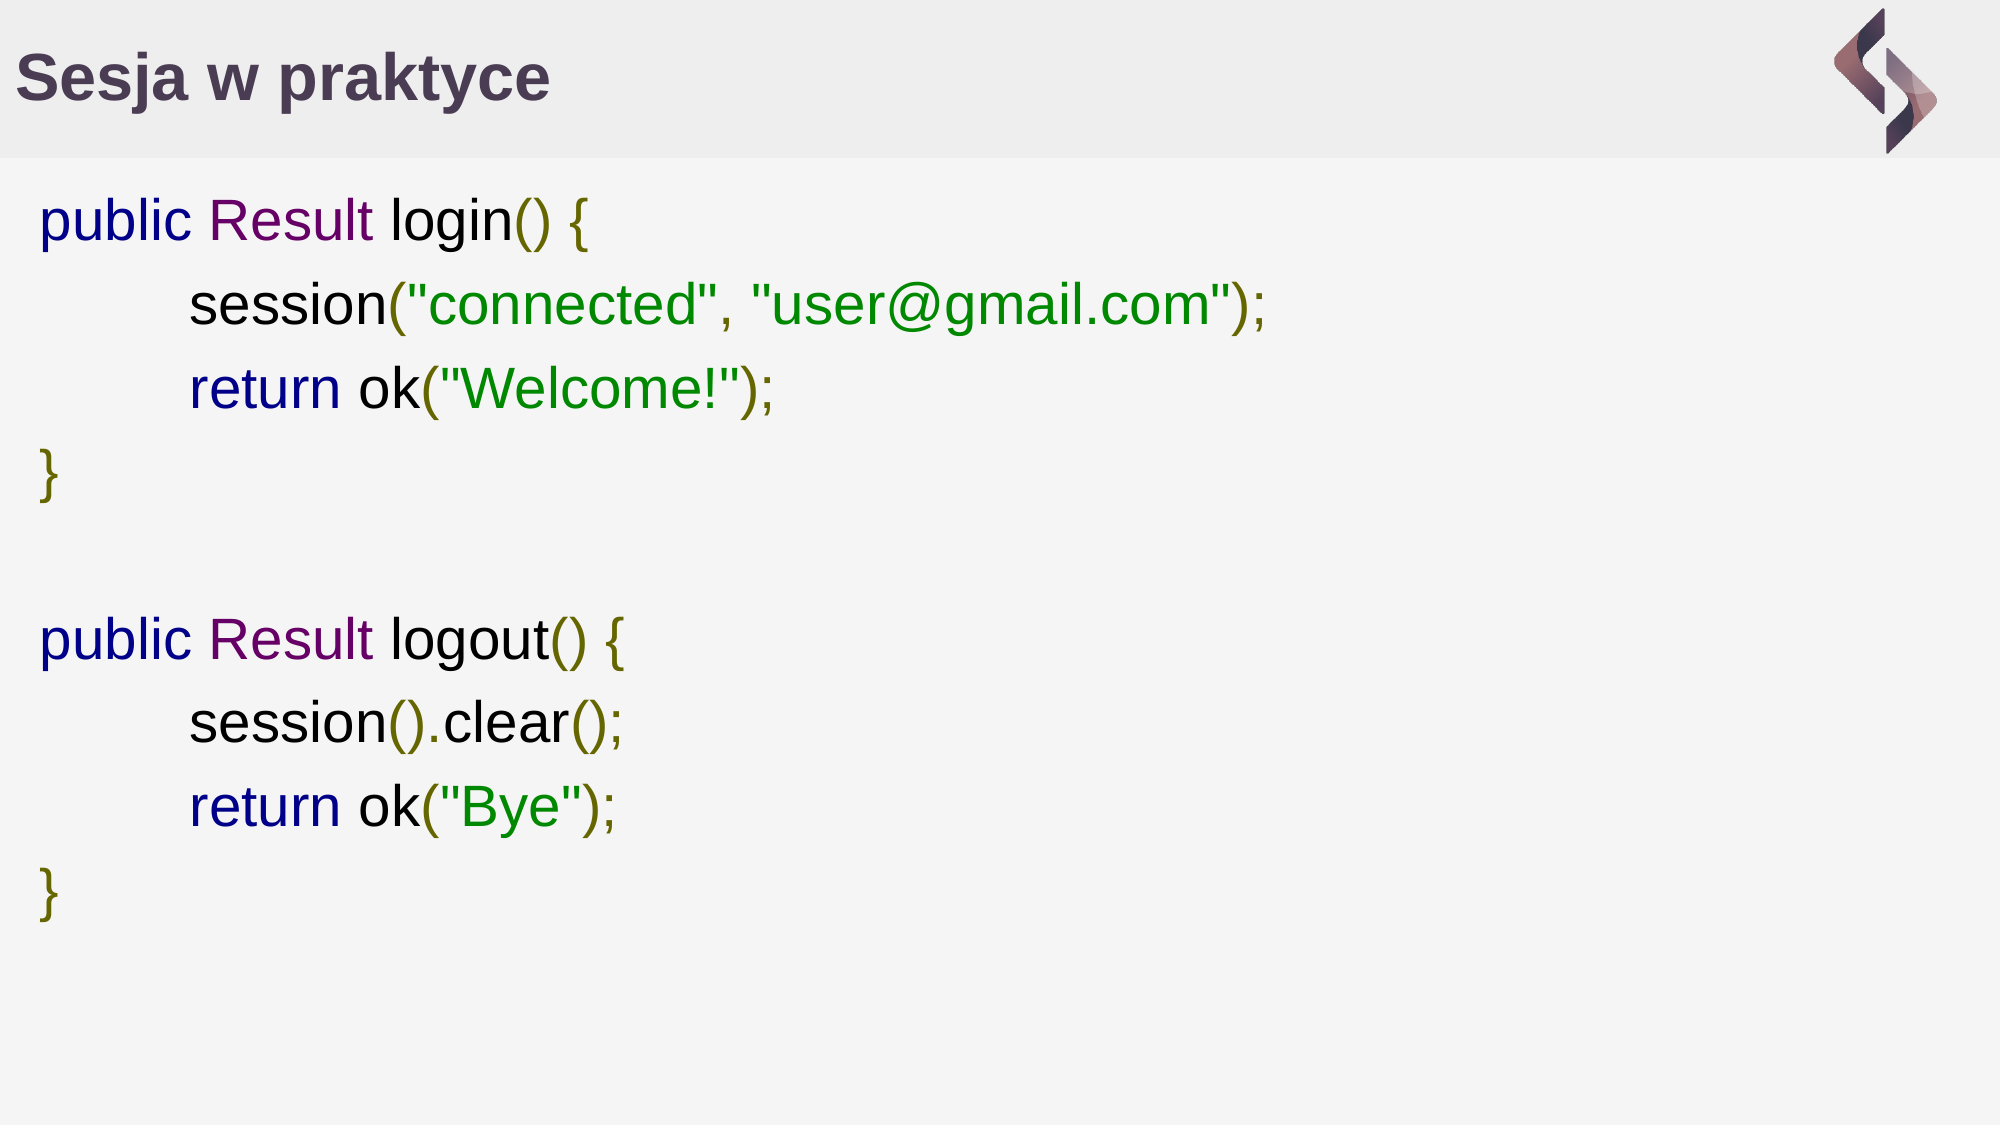

# Sesja w praktyce
public Result login() {
	session("connected", "user@gmail.com");
	return ok("Welcome!");
}

public Result logout() {
	session().clear();
	return ok("Bye");
}